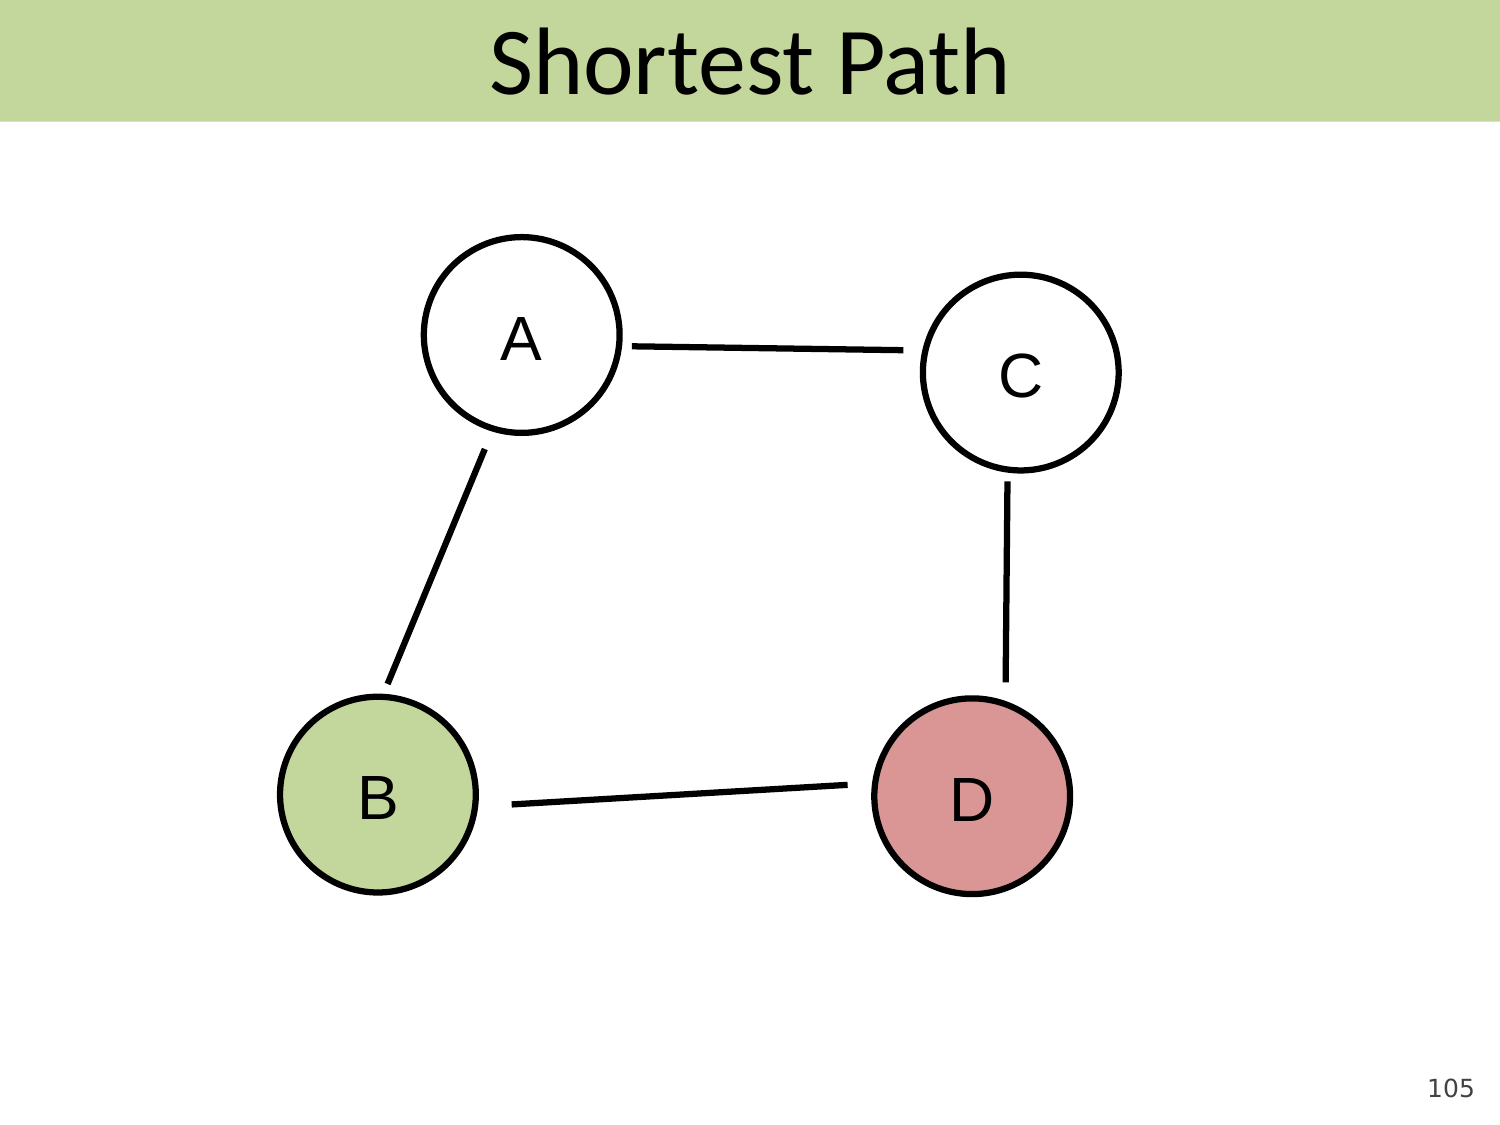

# Shortest Path
A
C
B
D